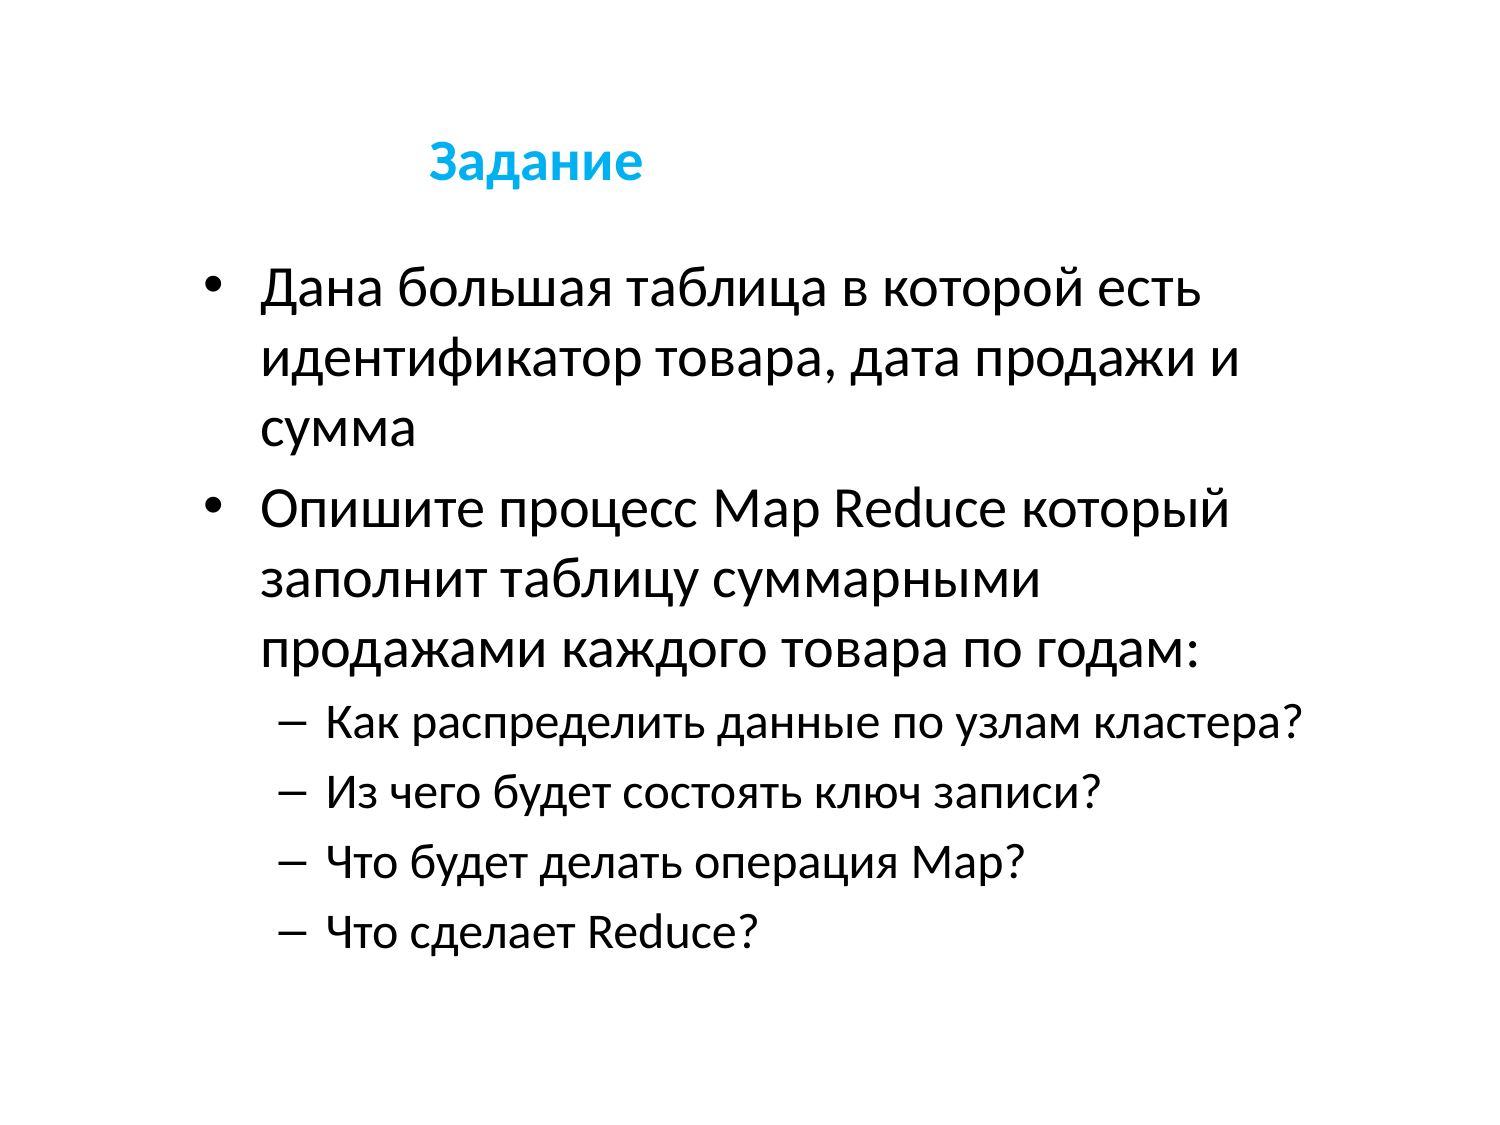

# Задание
Дана большая таблица в которой есть идентификатор товара, дата продажи и сумма
Опишите процесс Map Reduce который заполнит таблицу суммарными продажами каждого товара по годам:
Как распределить данные по узлам кластера?
Из чего будет состоять ключ записи?
Что будет делать операция Map?
Что сделает Reduce?